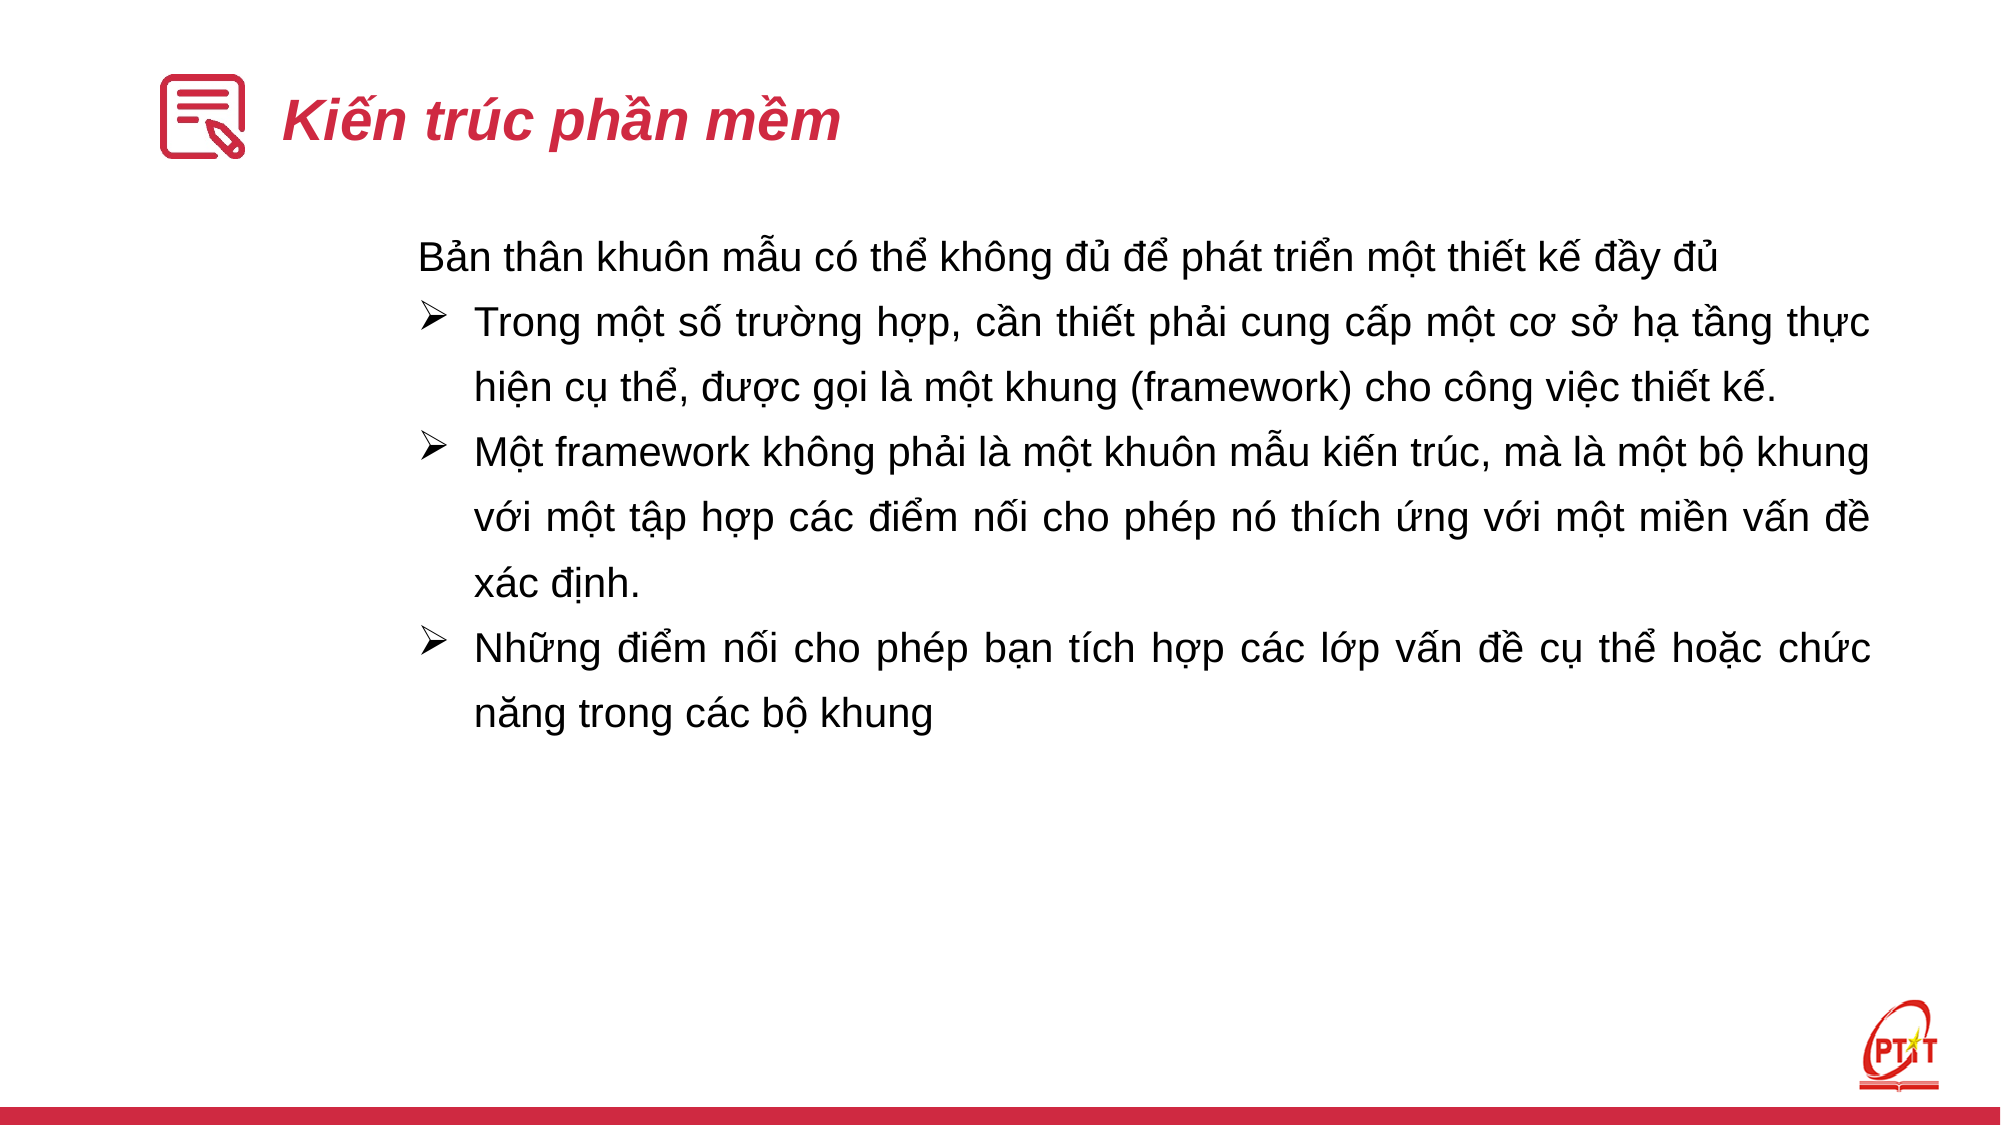

# Kiến trúc phần mềm
Bản thân khuôn mẫu có thể không đủ để phát triển một thiết kế đầy đủ
Trong một số trường hợp, cần thiết phải cung cấp một cơ sở hạ tầng thực hiện cụ thể, được gọi là một khung (framework) cho công việc thiết kế.
Một framework không phải là một khuôn mẫu kiến trúc, mà là một bộ khung với một tập hợp các điểm nối cho phép nó thích ứng với một miền vấn đề xác định.
Những điểm nối cho phép bạn tích hợp các lớp vấn đề cụ thể hoặc chức năng trong các bộ khung